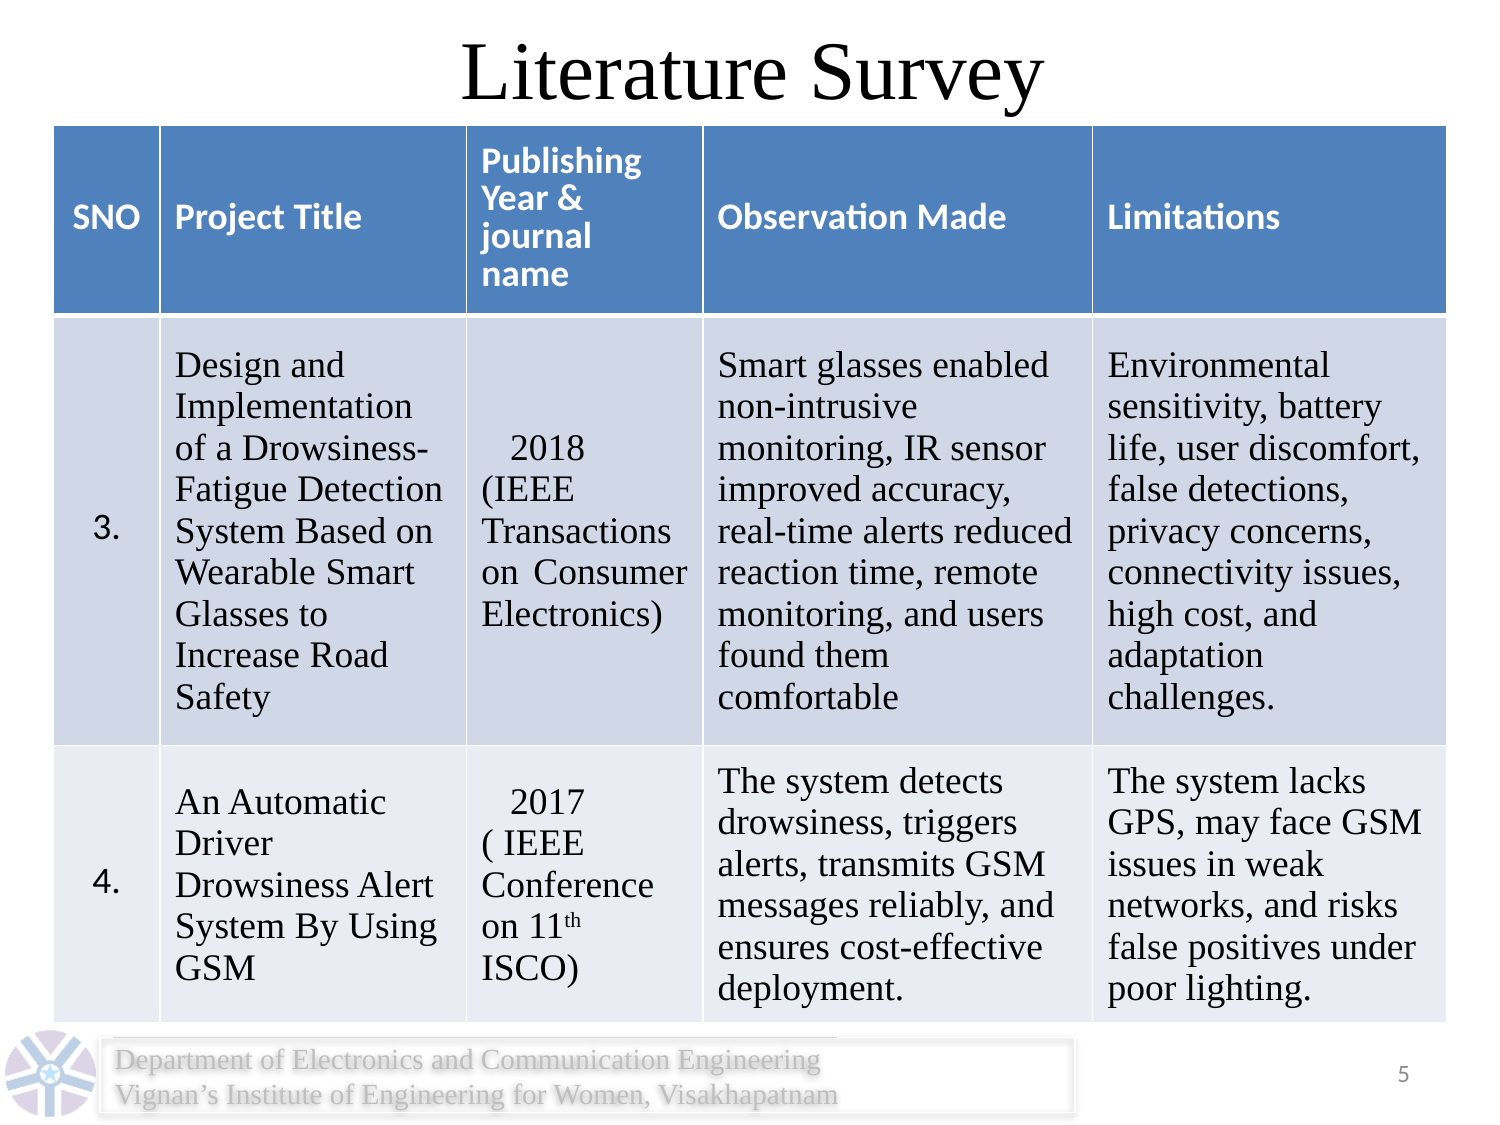

# Literature Survey
| SNO | Project Title | Publishing Year & journal name | Observation Made | Limitations |
| --- | --- | --- | --- | --- |
| 3. | Design and Implementation of a Drowsiness-Fatigue Detection System Based on Wearable Smart Glasses to Increase Road Safety | 2018 (IEEE Transactions on Consumer Electronics) | Smart glasses enabled non-intrusive monitoring, IR sensor improved accuracy, real-time alerts reduced reaction time, remote monitoring, and users found them comfortable | Environmental sensitivity, battery life, user discomfort, false detections, privacy concerns, connectivity issues, high cost, and adaptation challenges. |
| 4. | An Automatic Driver Drowsiness Alert System By Using GSM | 2017 ( IEEE Conference on 11th ISCO) | The system detects drowsiness, triggers alerts, transmits GSM messages reliably, and ensures cost-effective deployment. | The system lacks GPS, may face GSM issues in weak networks, and risks false positives under poor lighting. |
5